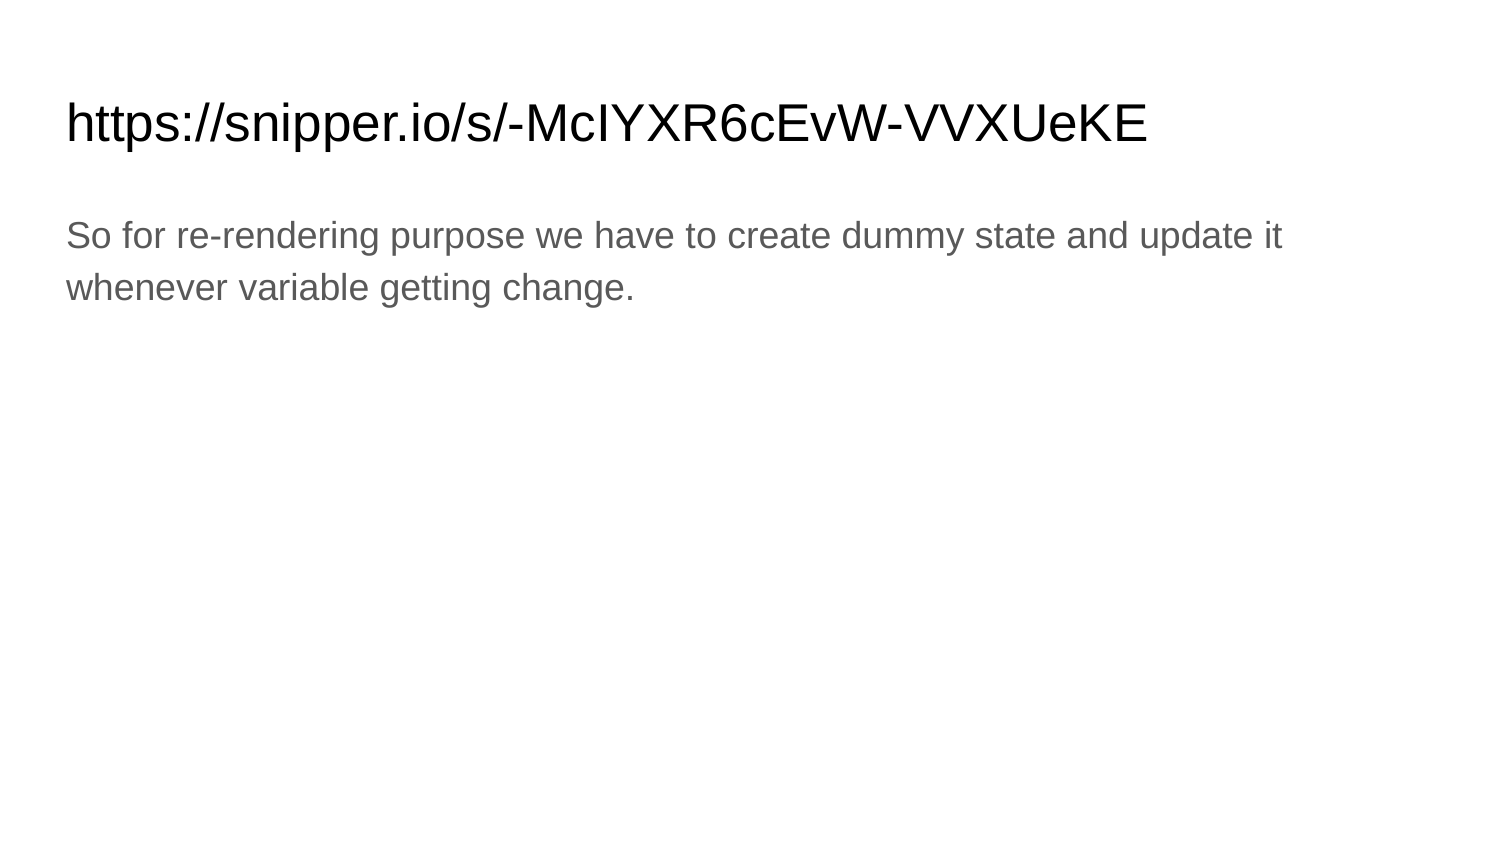

# https://snipper.io/s/-McIYXR6cEvW-VVXUeKE
So for re-rendering purpose we have to create dummy state and update it whenever variable getting change.